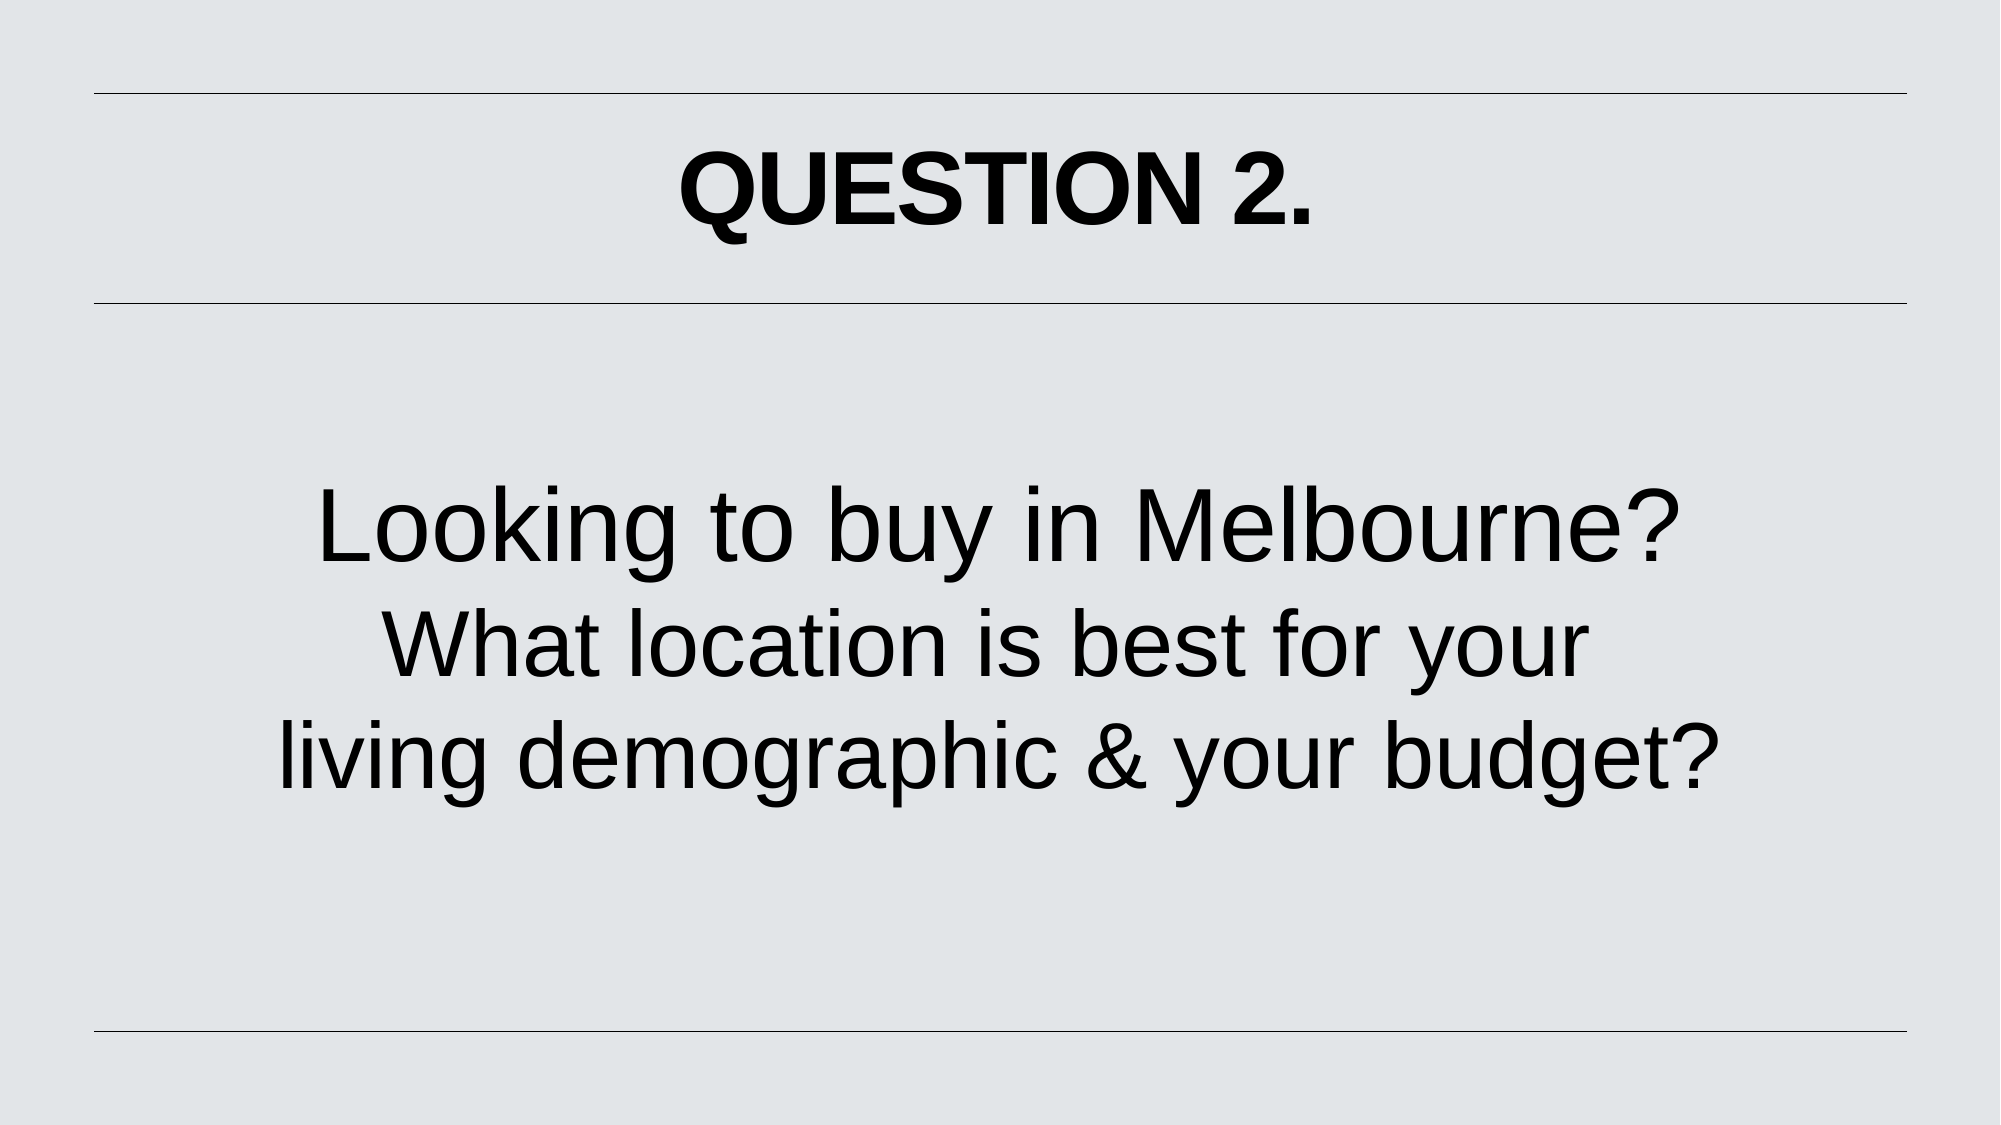

# QUESTION 2.
Looking to buy in Melbourne?
What location is best for your
living demographic & your budget?